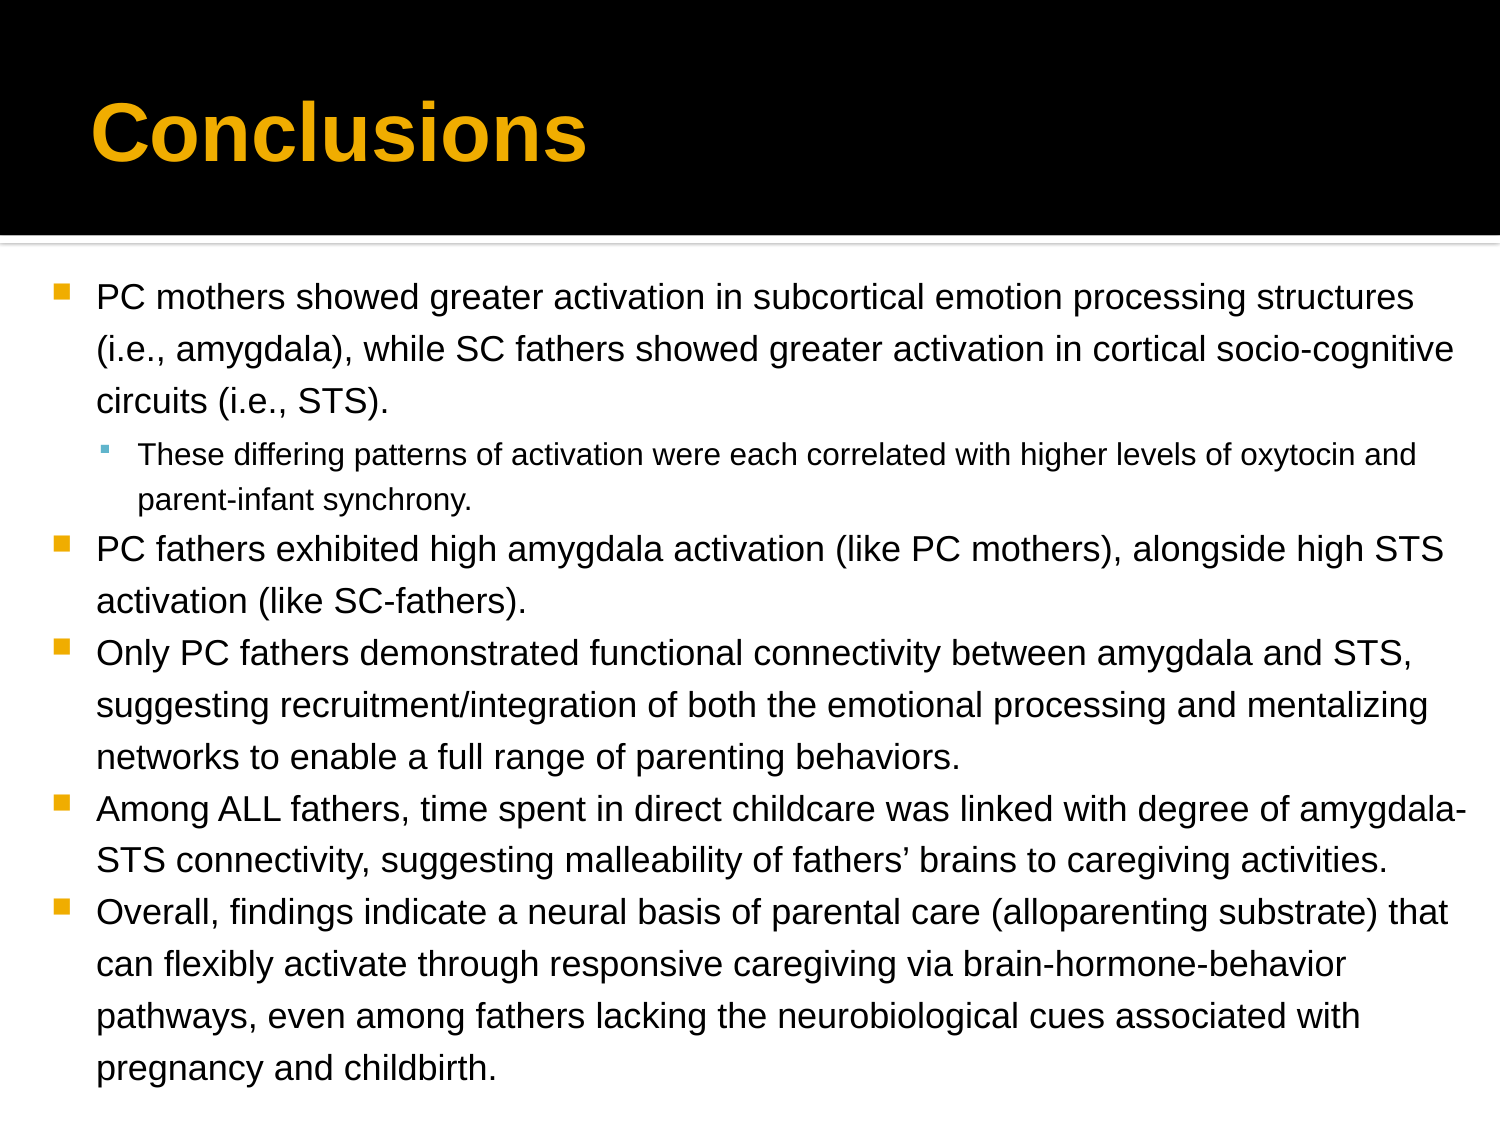

# Conclusions
PC mothers showed greater activation in subcortical emotion processing structures (i.e., amygdala), while SC fathers showed greater activation in cortical socio-cognitive circuits (i.e., STS).
These differing patterns of activation were each correlated with higher levels of oxytocin and parent-infant synchrony.
PC fathers exhibited high amygdala activation (like PC mothers), alongside high STS activation (like SC-fathers).
Only PC fathers demonstrated functional connectivity between amygdala and STS, suggesting recruitment/integration of both the emotional processing and mentalizing networks to enable a full range of parenting behaviors.
Among ALL fathers, time spent in direct childcare was linked with degree of amygdala-STS connectivity, suggesting malleability of fathers’ brains to caregiving activities.
Overall, findings indicate a neural basis of parental care (alloparenting substrate) that can flexibly activate through responsive caregiving via brain-hormone-behavior pathways, even among fathers lacking the neurobiological cues associated with pregnancy and childbirth.